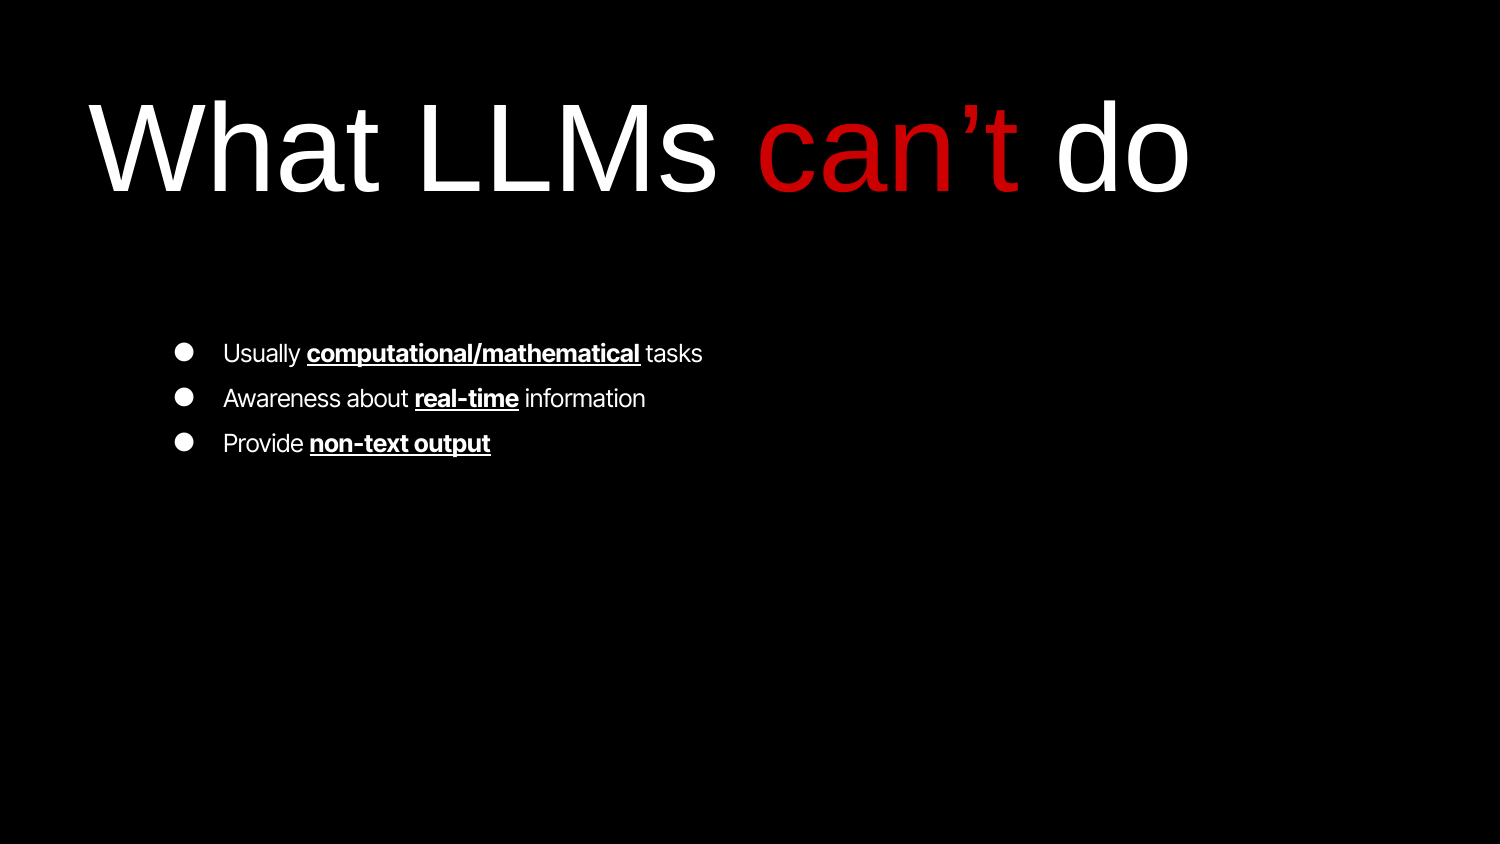

# What LLMs can’t do
Usually computational/mathematical tasks
Awareness about real-time information
Provide non-text output